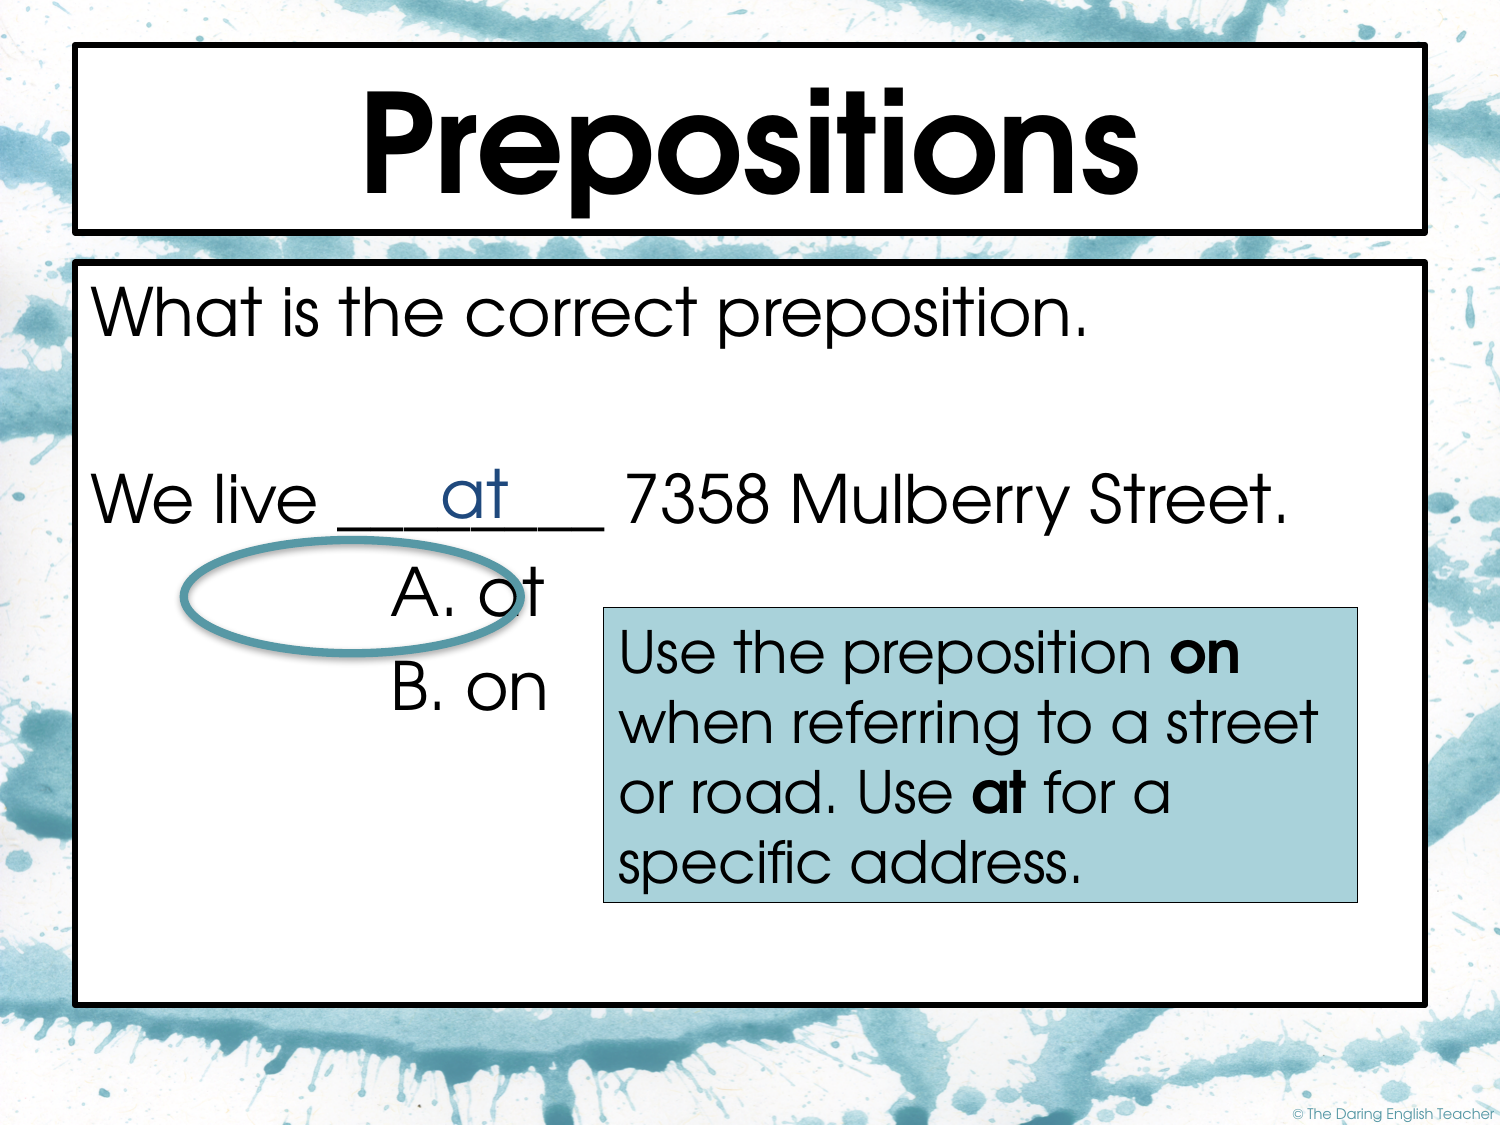

# Prepositions
What is the correct preposition.

We live ________ 7358 Mulberry Street.
		A. at
		B. on
at

Use the preposition on when referring to a street or road. Use at for a specific address.